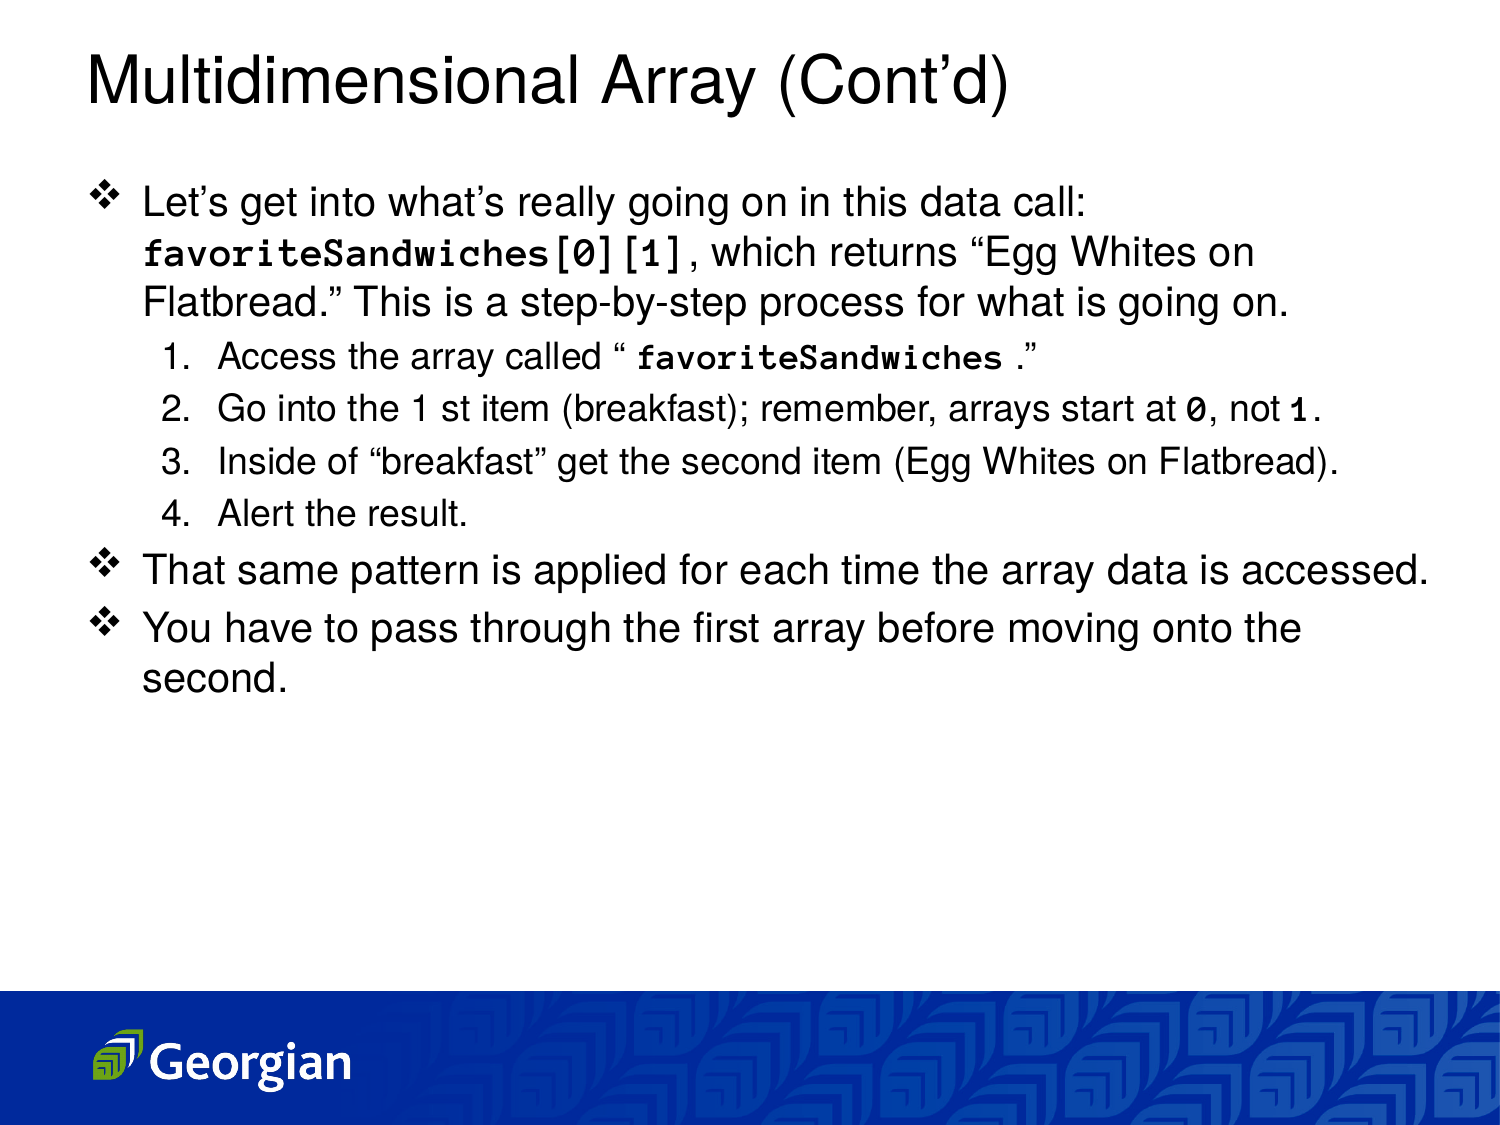

Multidimensional Array (Cont’d)
Let’s get into what’s really going on in this data call: favoriteSandwiches[0][1], which returns “Egg Whites on Flatbread.” This is a step-by-step process for what is going on.
Access the array called “ favoriteSandwiches .”
Go into the 1 st item (breakfast); remember, arrays start at 0, not 1.
Inside of “breakfast” get the second item (Egg Whites on Flatbread).
Alert the result.
That same pattern is applied for each time the array data is accessed.
You have to pass through the first array before moving onto the second.